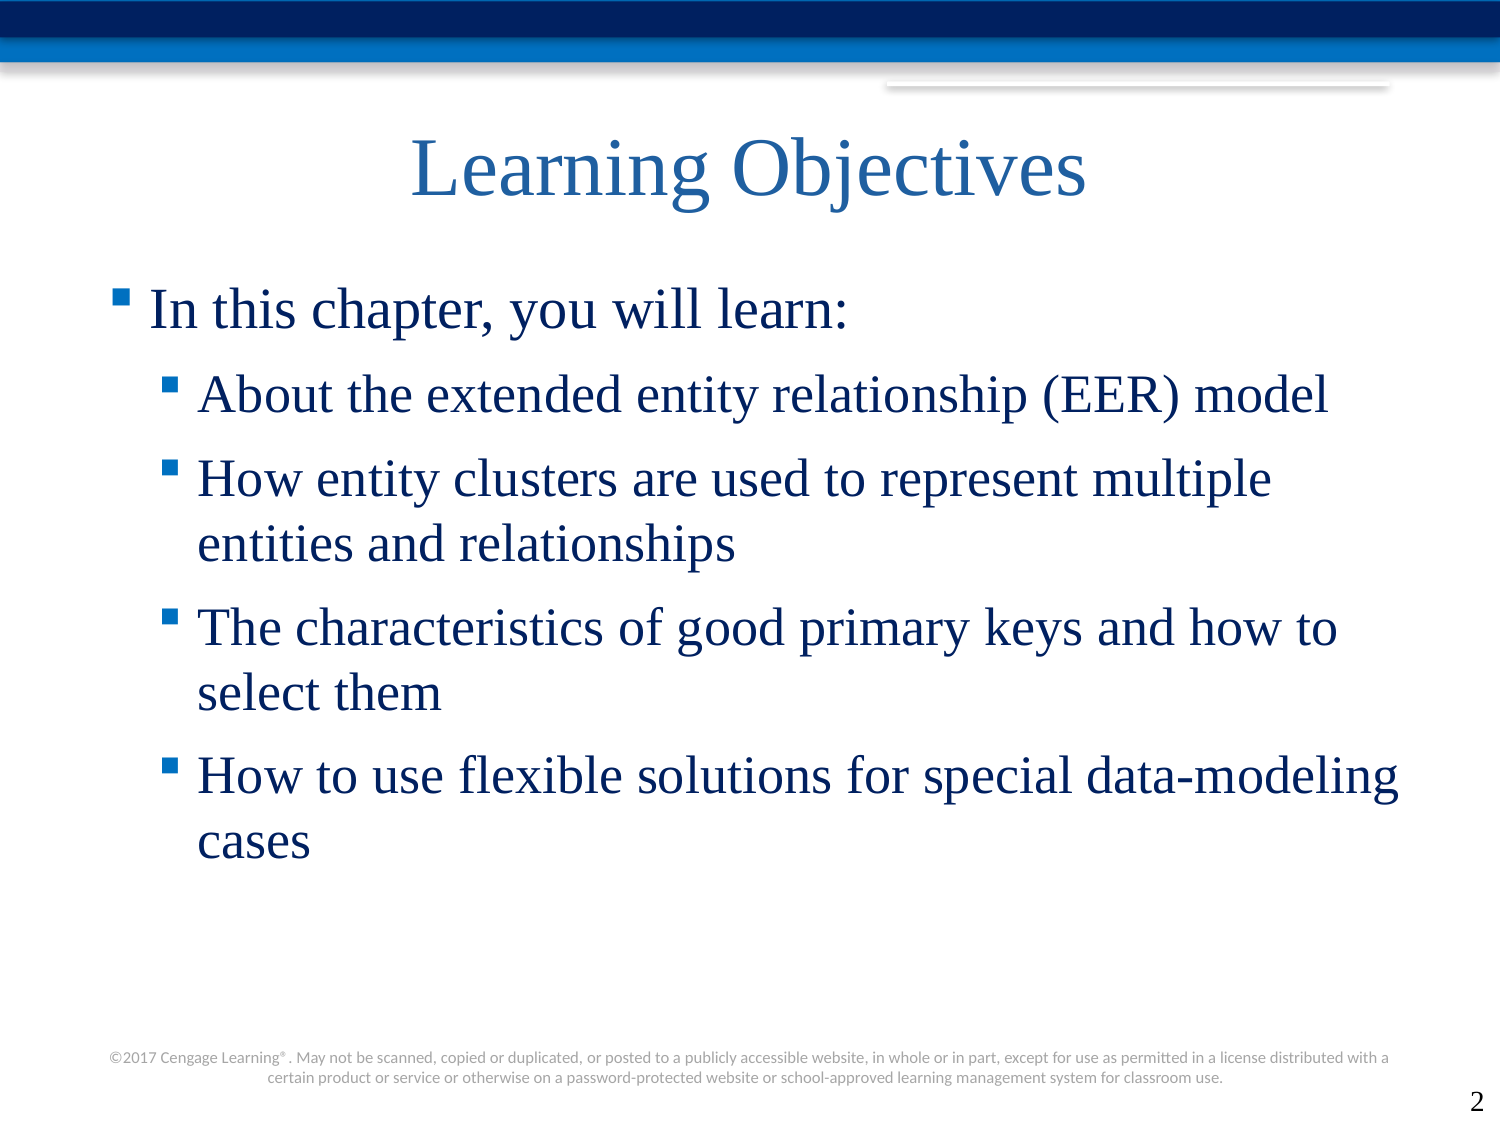

# Learning Objectives
In this chapter, you will learn:
About the extended entity relationship (EER) model
How entity clusters are used to represent multiple entities and relationships
The characteristics of good primary keys and how to select them
How to use flexible solutions for special data-modeling cases
2